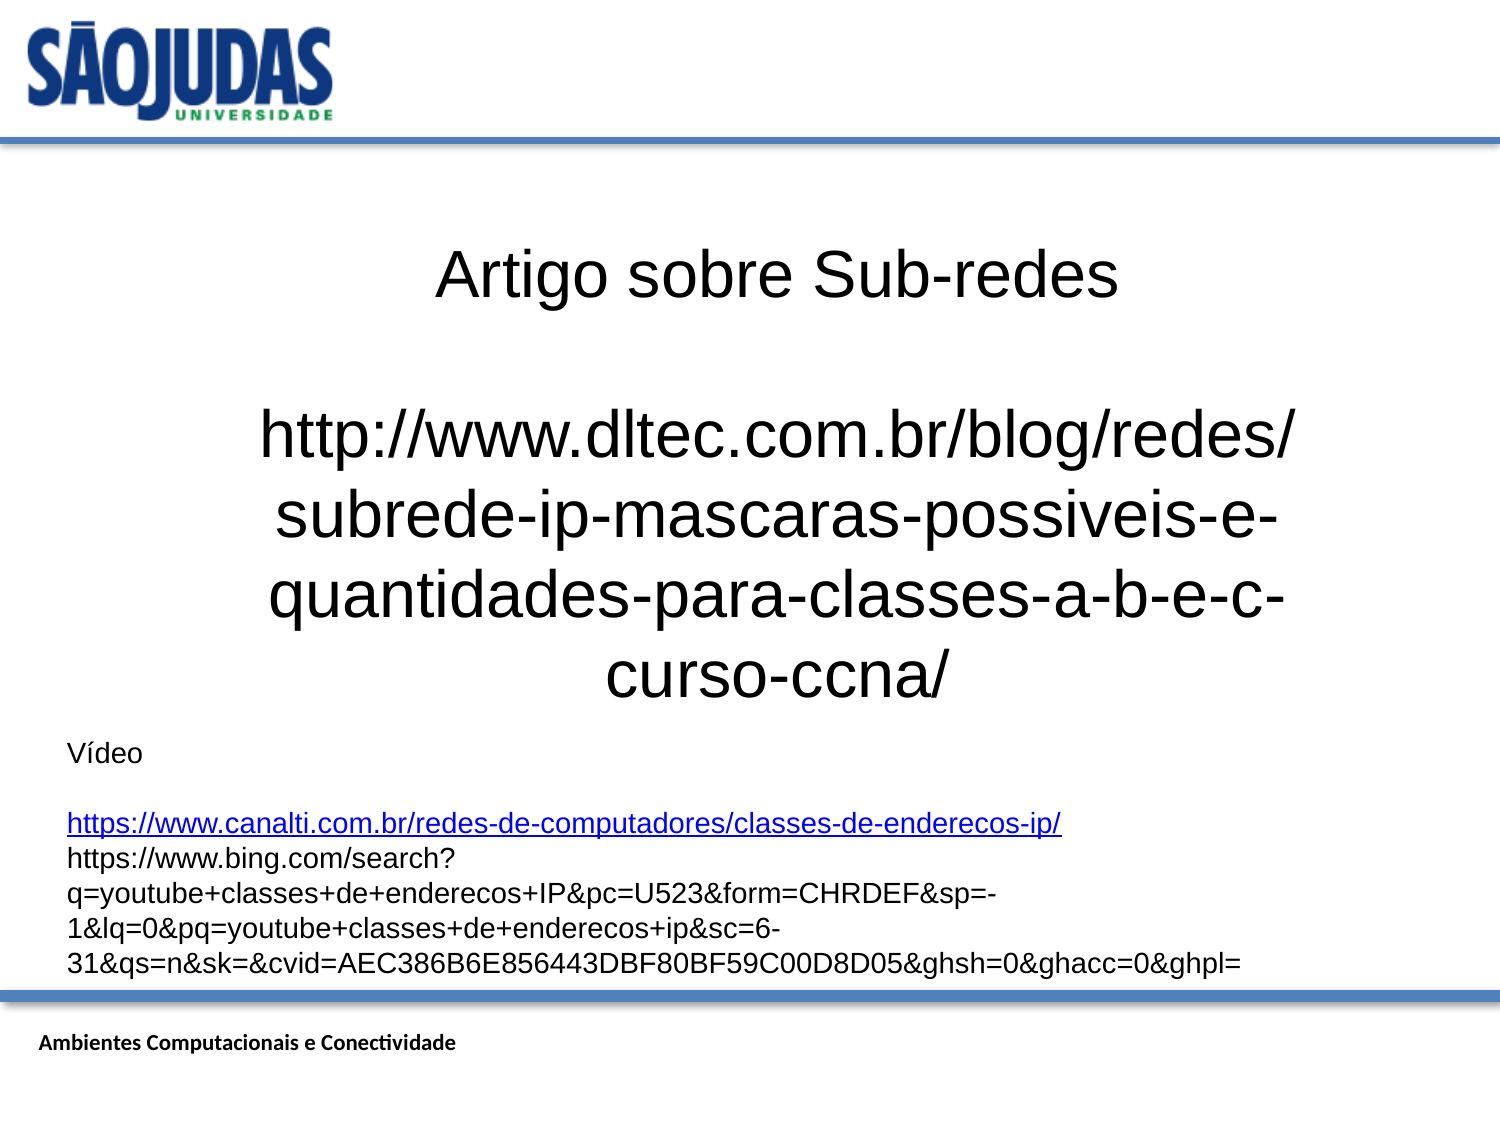

# Artigo sobre Sub-redes http://www.dltec.com.br/blog/redes/subrede-ip-mascaras-possiveis-e-quantidades-para-classes-a-b-e-c-curso-ccna/
Vídeo

https://www.canalti.com.br/redes-de-computadores/classes-de-enderecos-ip/
https://www.bing.com/search?q=youtube+classes+de+enderecos+IP&pc=U523&form=CHRDEF&sp=-1&lq=0&pq=youtube+classes+de+enderecos+ip&sc=6-31&qs=n&sk=&cvid=AEC386B6E856443DBF80BF59C00D8D05&ghsh=0&ghacc=0&ghpl=